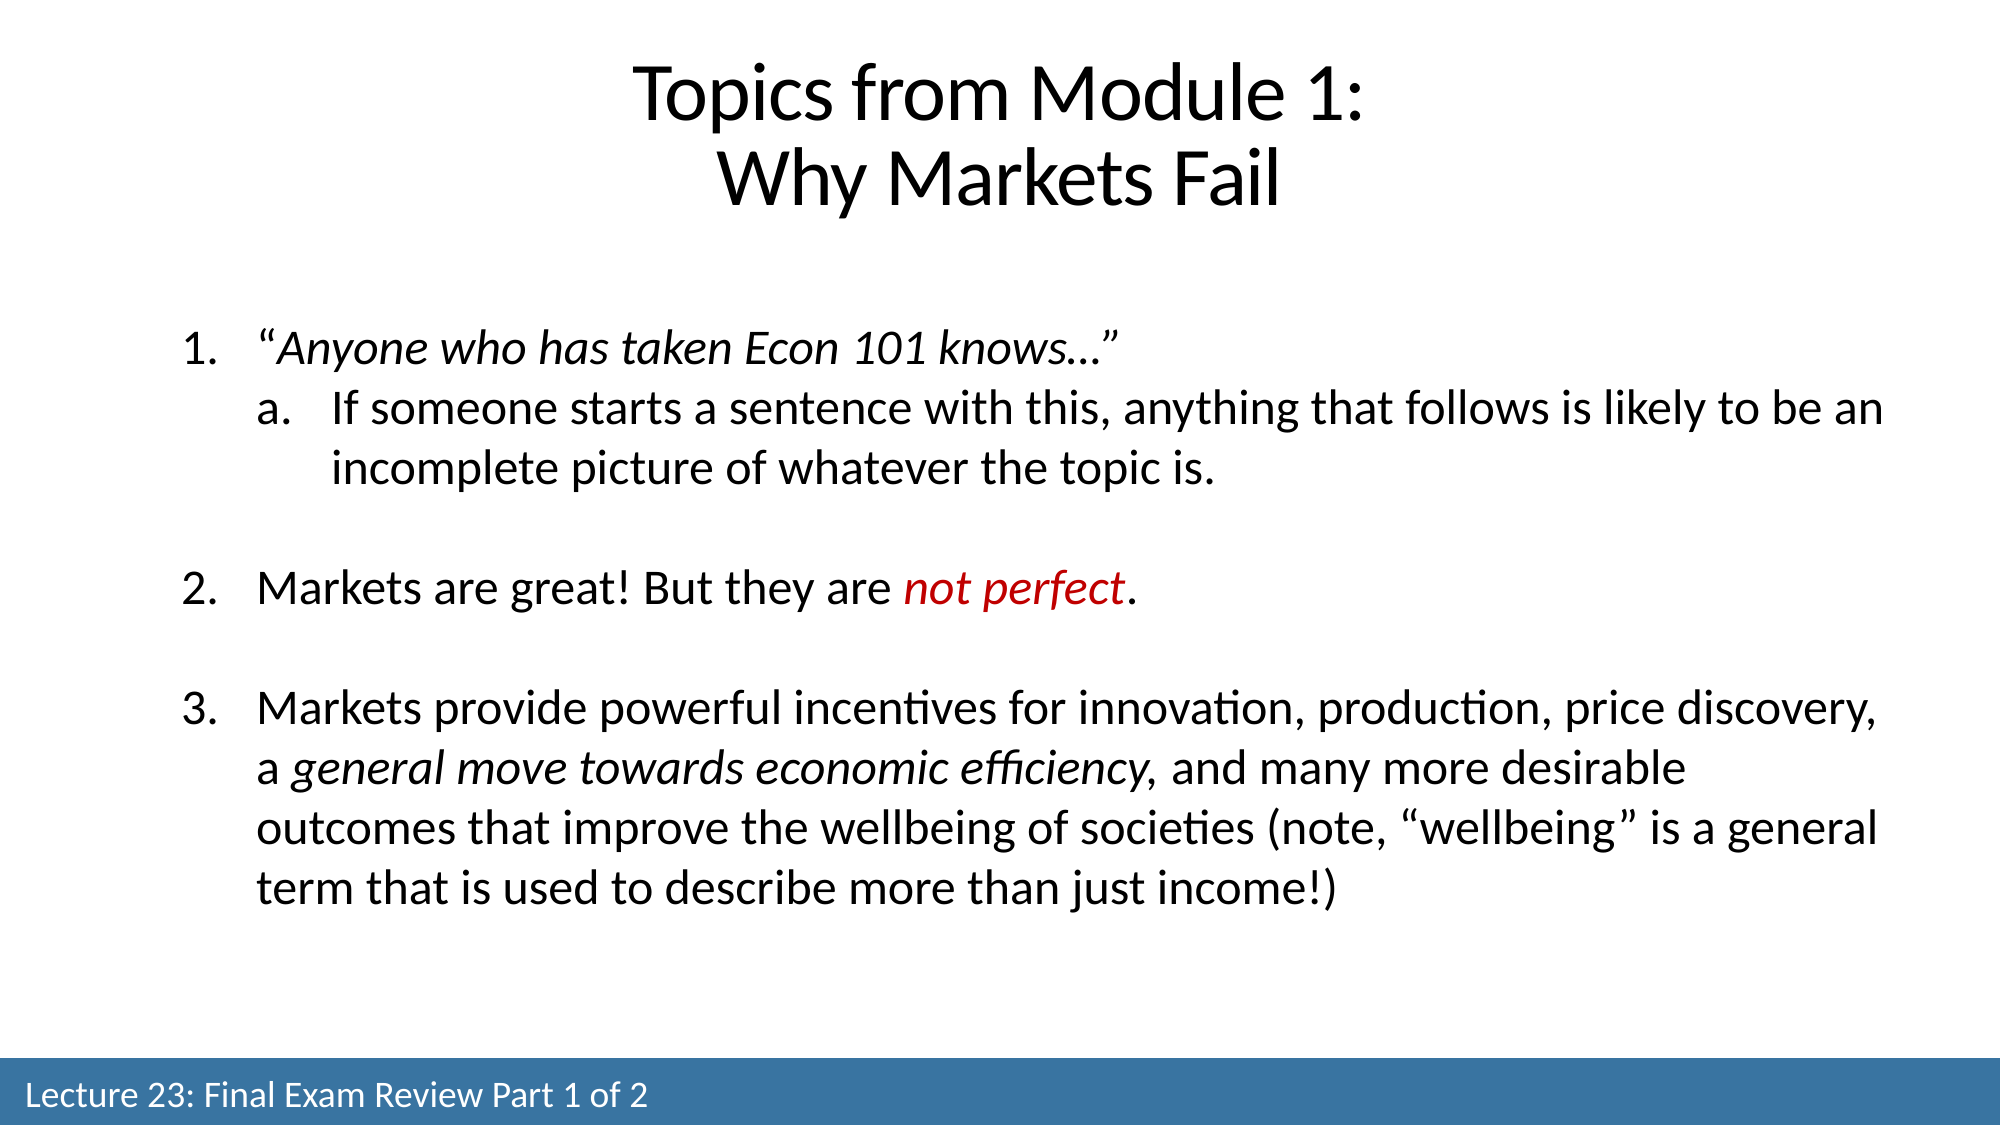

Topics from Module 1:
Why Markets Fail

“Anyone who has taken Econ 101 knows…”
If someone starts a sentence with this, anything that follows is likely to be an incomplete picture of whatever the topic is.

Markets are great! But they are not perfect.

Markets provide powerful incentives for innovation, production, price discovery, a general move towards economic efficiency, and many more desirable outcomes that improve the wellbeing of societies (note, “wellbeing” is a general term that is used to describe more than just income!)